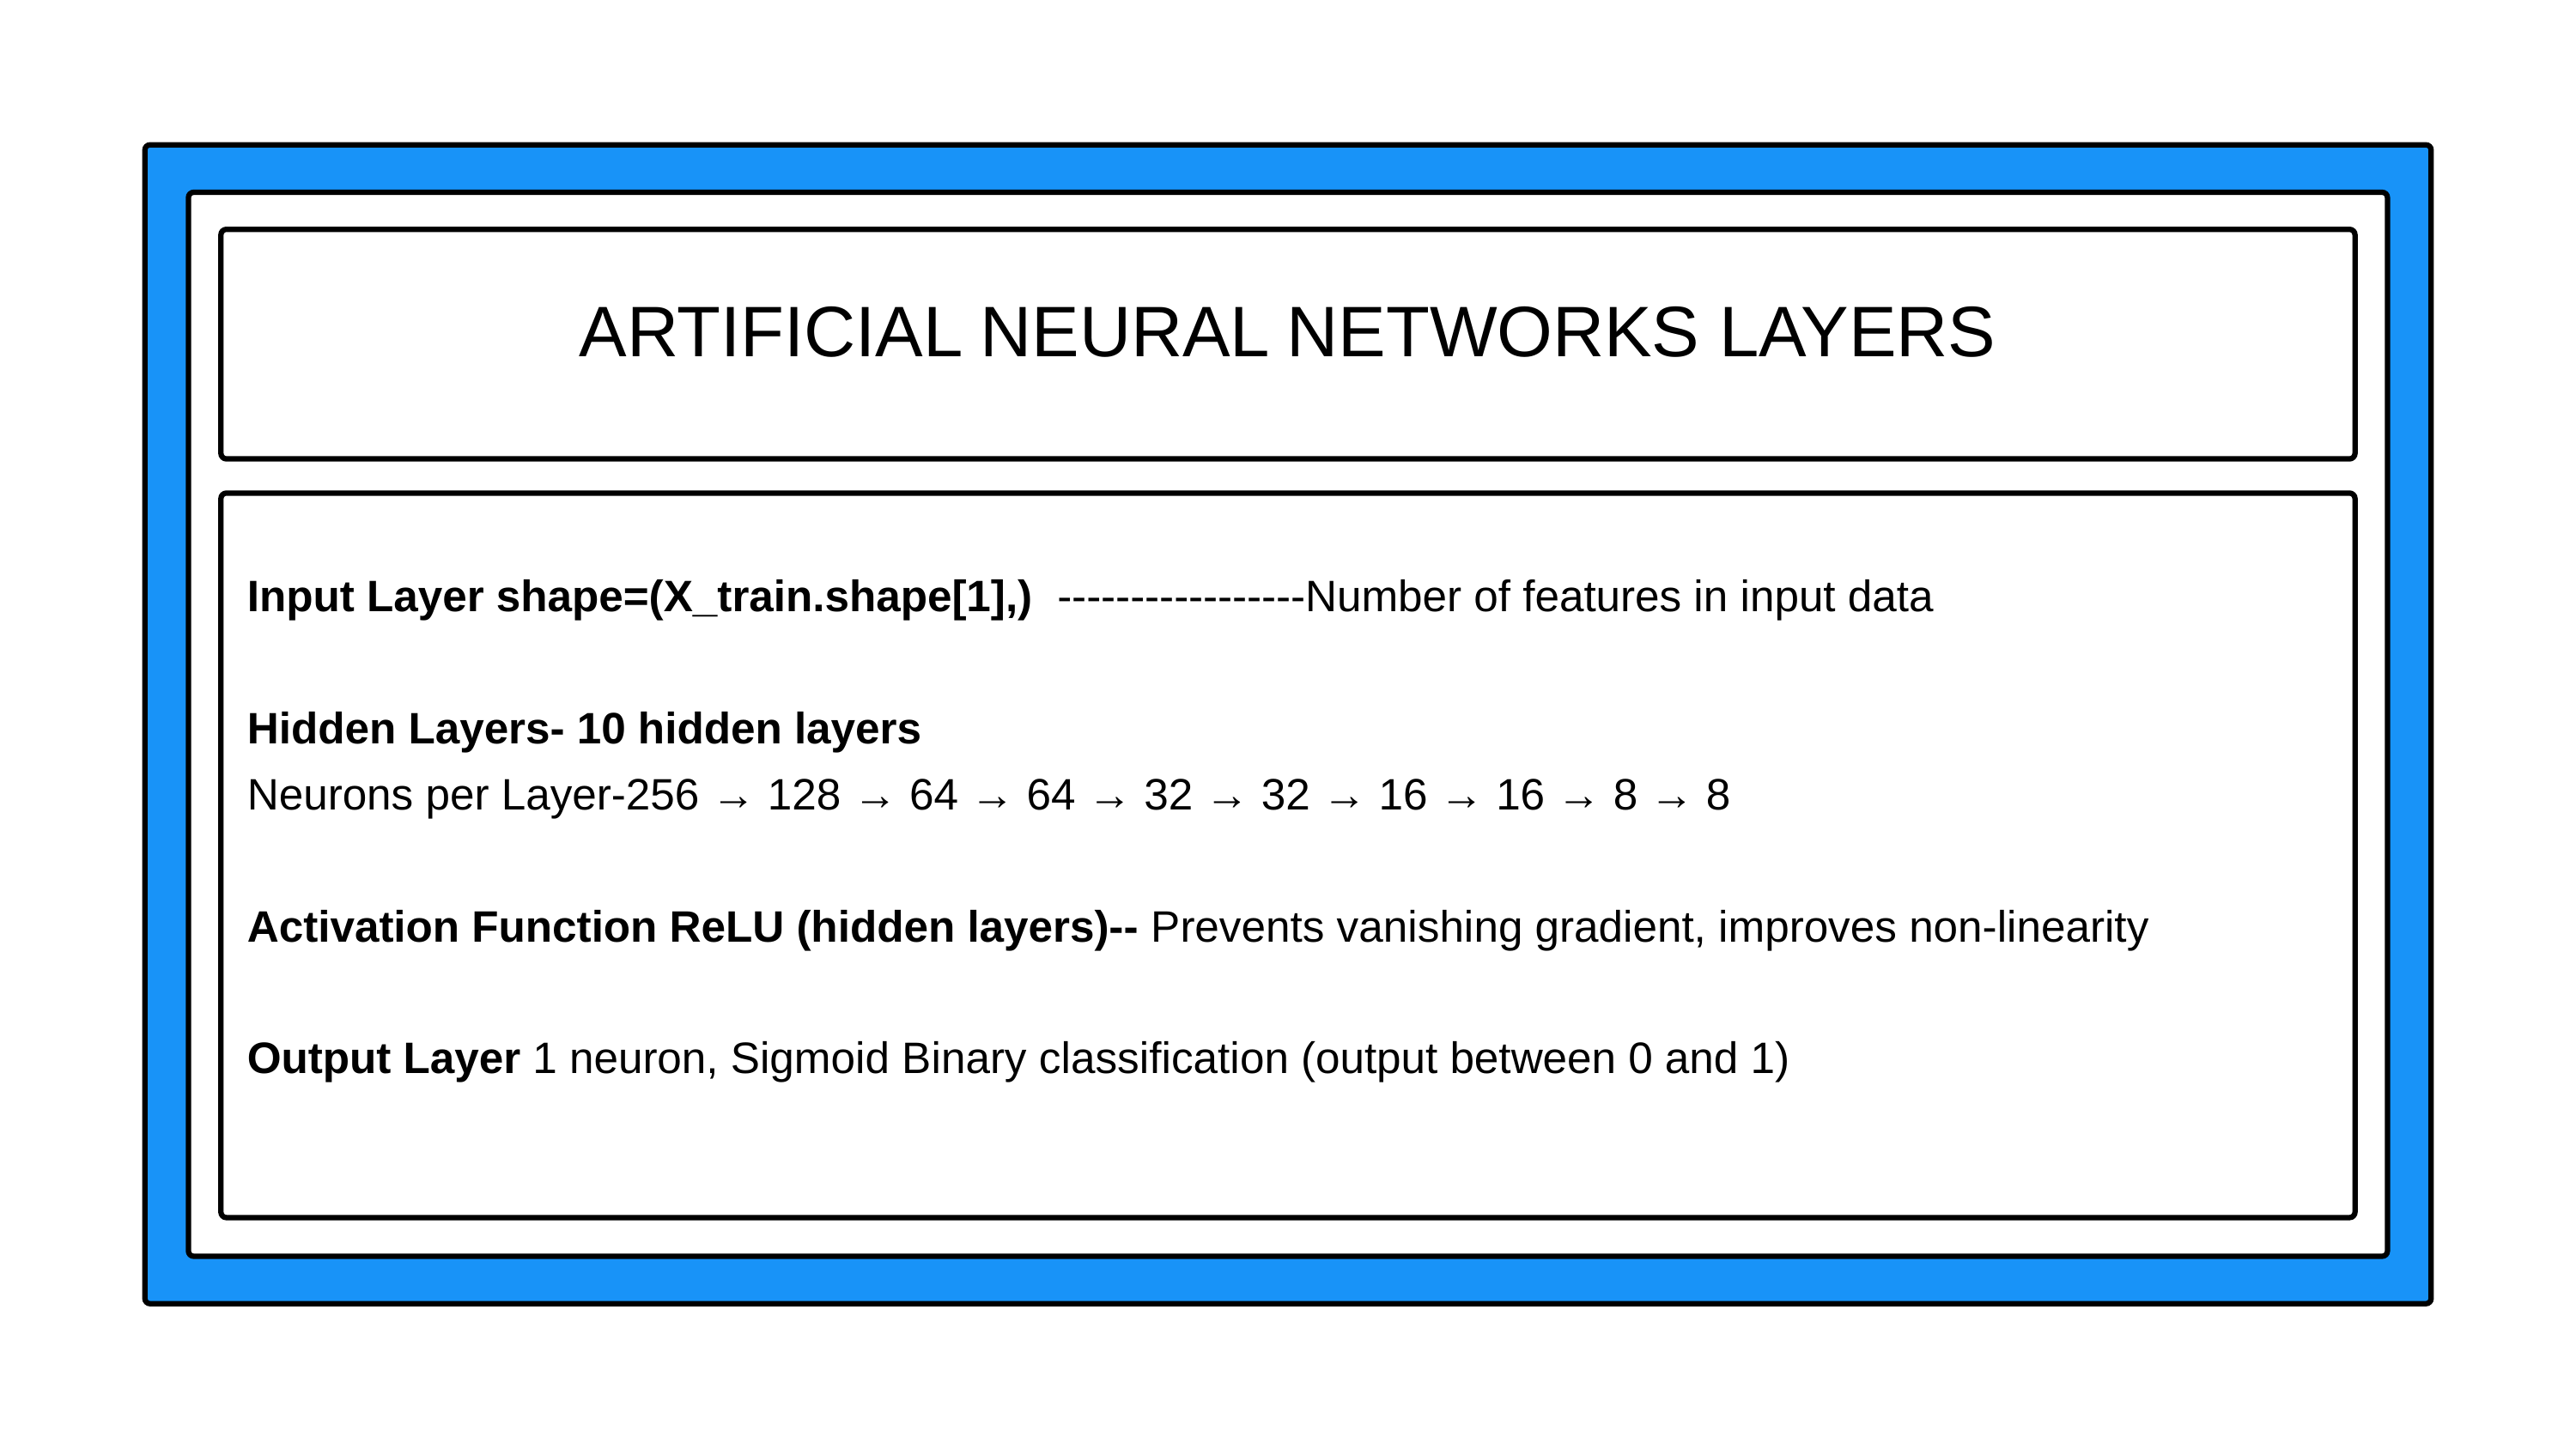

ARTIFICIAL NEURAL NETWORKS LAYERS

Input Layer shape=(X_train.shape[1],)  -----------------Number of features in input data

Hidden Layers- 10 hidden layers
Neurons per Layer-256 → 128 → 64 → 64 → 32 → 32 → 16 → 16 → 8 → 8

Activation Function ReLU (hidden layers)-- Prevents vanishing gradient, improves non-linearity

Output Layer 1 neuron, Sigmoid Binary classification (output between 0 and 1)